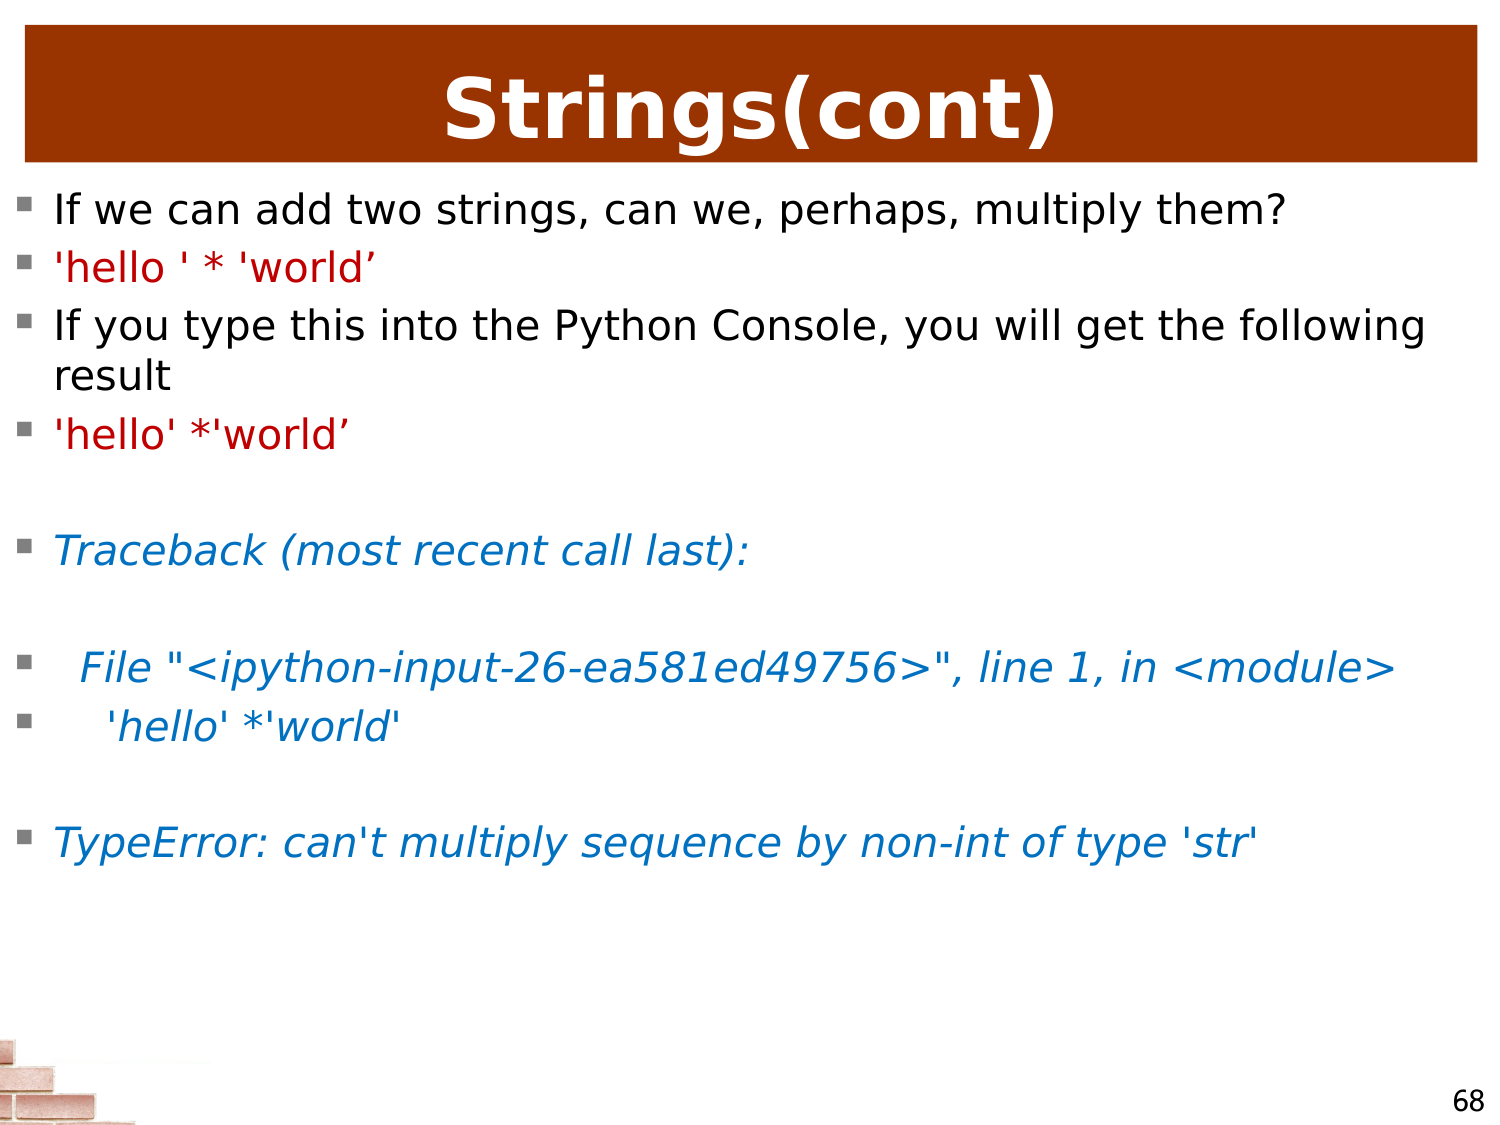

# Strings(cont)
If we can add two strings, can we, perhaps, multiply them?
'hello ' * 'world’
If you type this into the Python Console, you will get the following result
'hello' *'world’

Traceback (most recent call last):

  File "<ipython-input-26-ea581ed49756>", line 1, in <module>
    'hello' *'world'

TypeError: can't multiply sequence by non-int of type 'str'
68